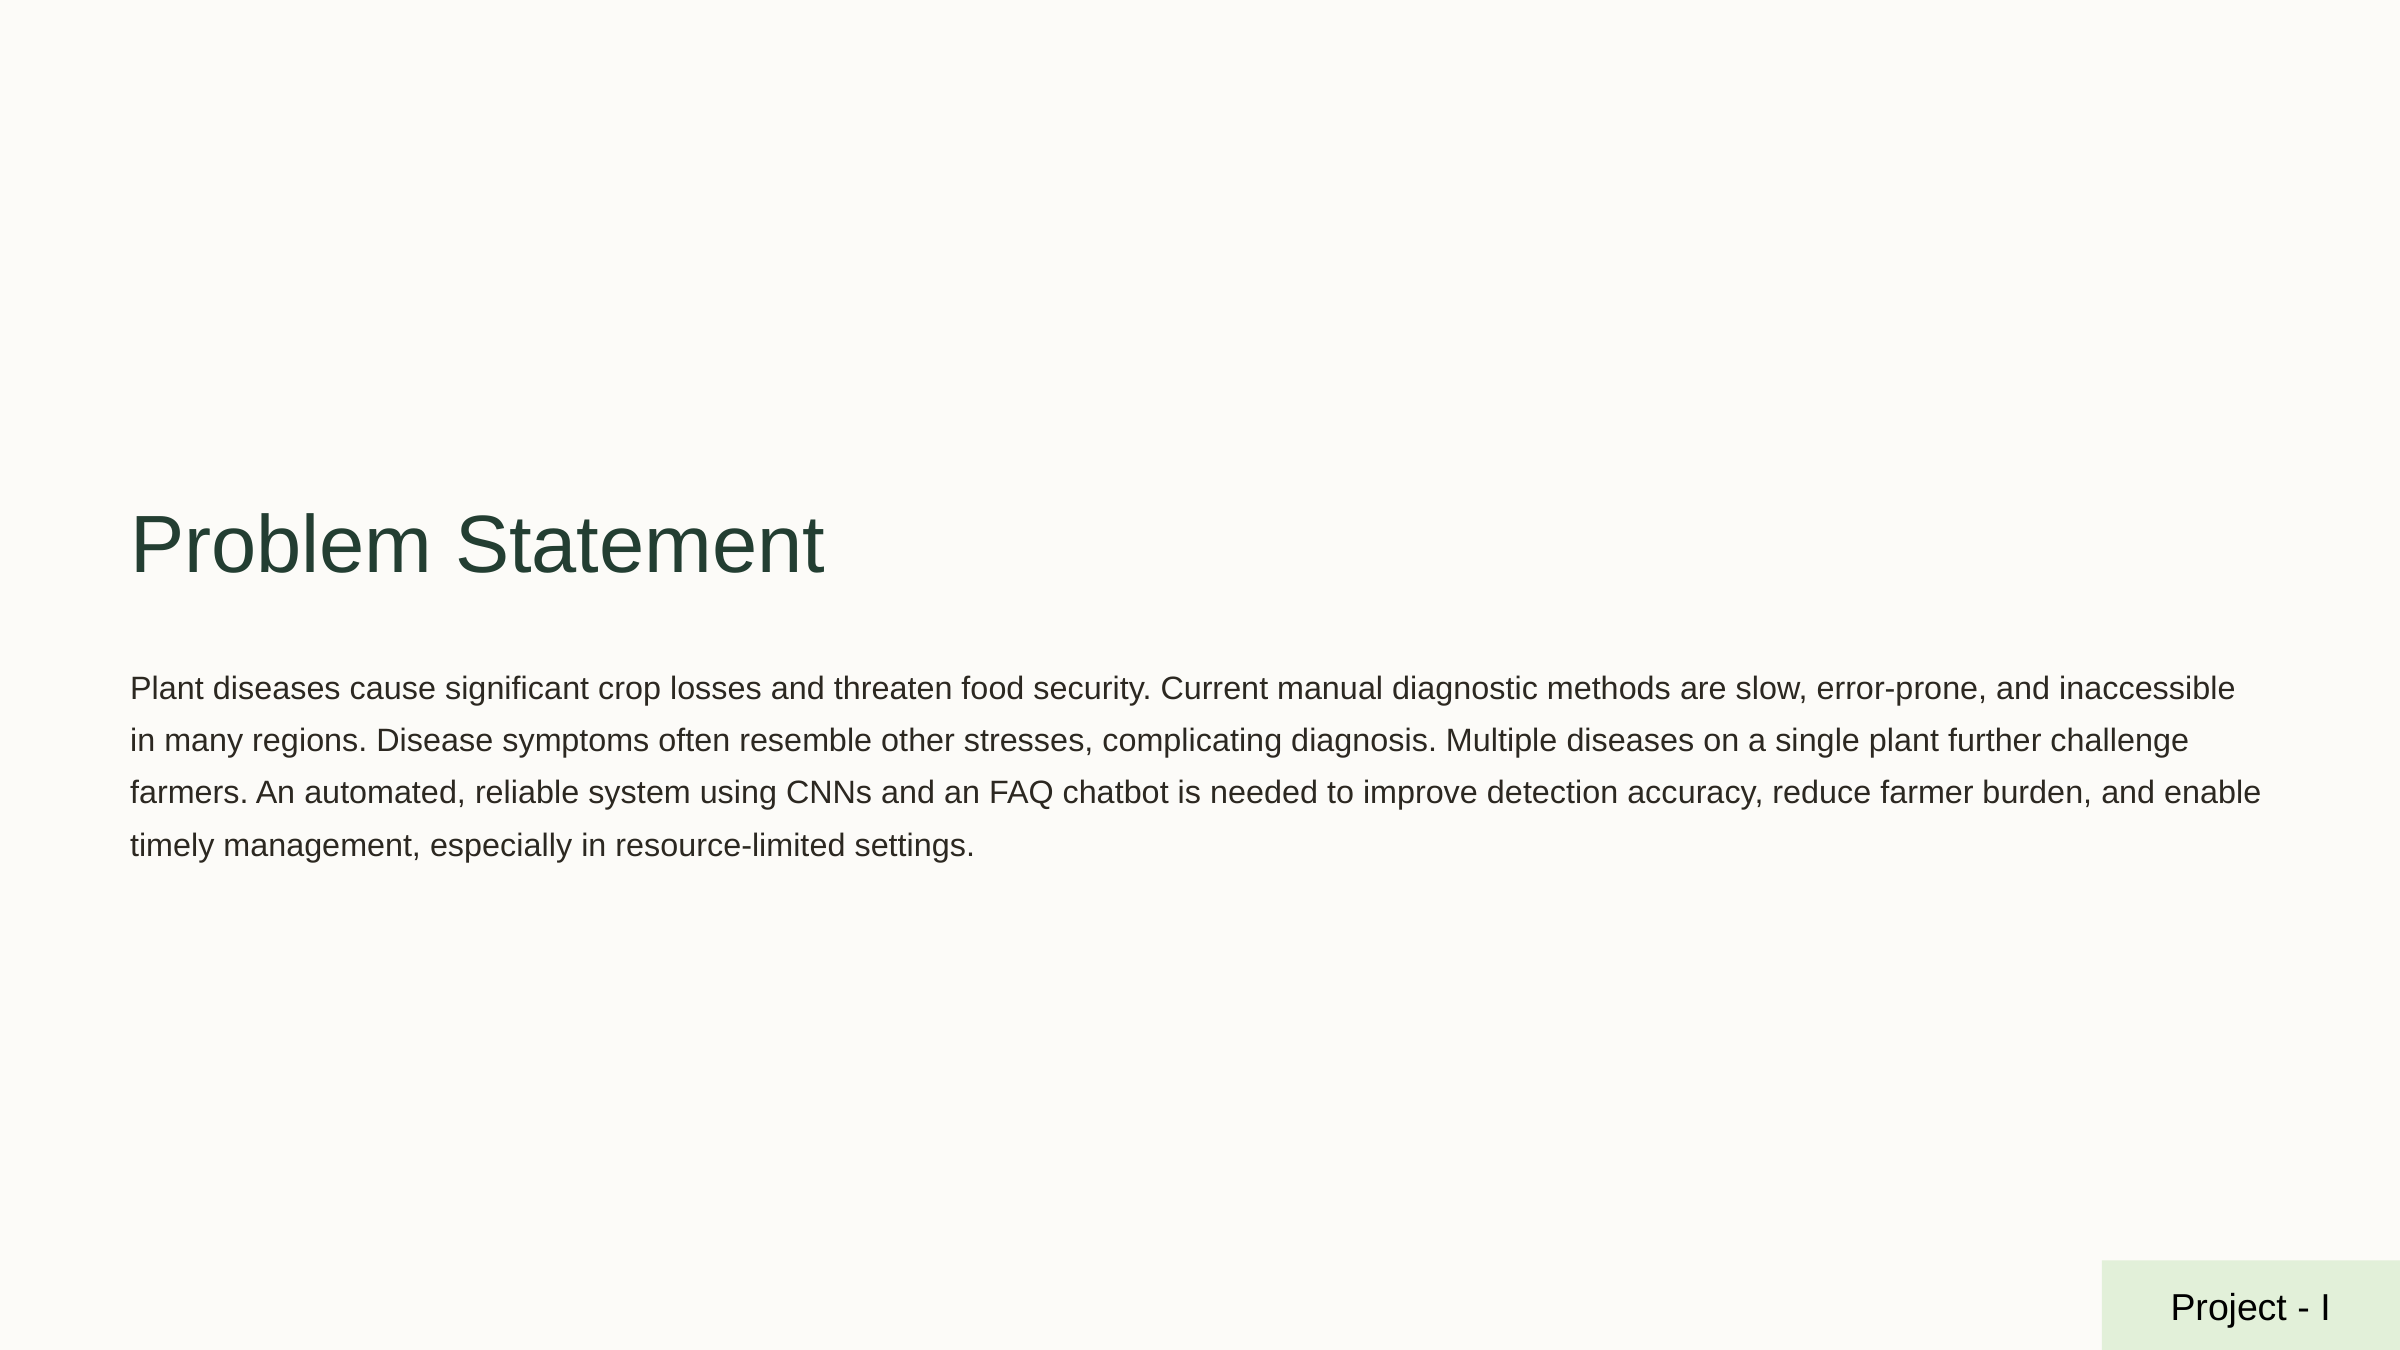

Problem Statement
Plant diseases cause significant crop losses and threaten food security. Current manual diagnostic methods are slow, error-prone, and inaccessible in many regions. Disease symptoms often resemble other stresses, complicating diagnosis. Multiple diseases on a single plant further challenge farmers. An automated, reliable system using CNNs and an FAQ chatbot is needed to improve detection accuracy, reduce farmer burden, and enable timely management, especially in resource-limited settings.
Project - I